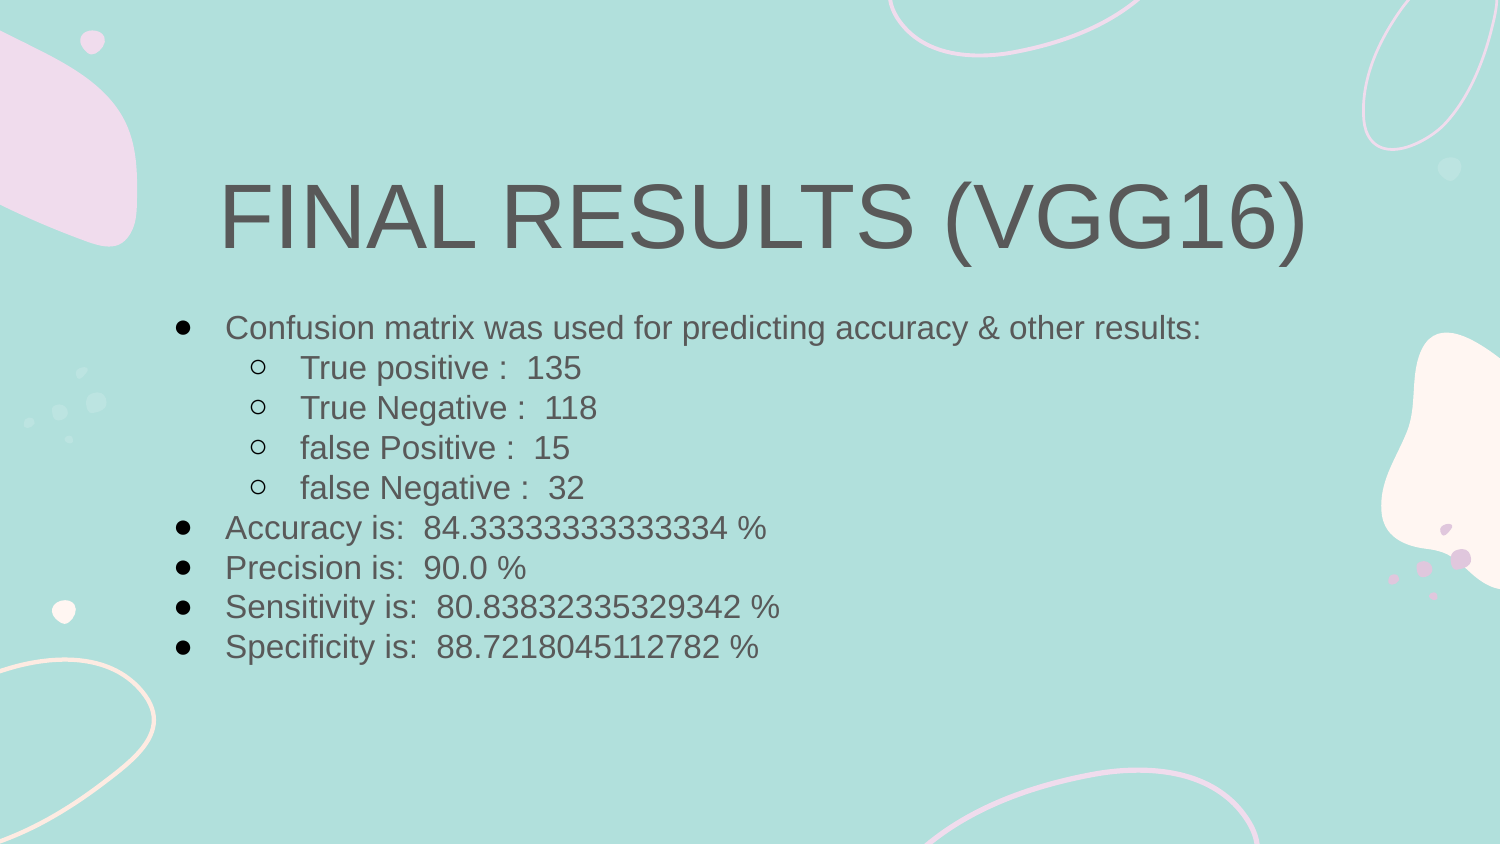

# FINAL RESULTS (VGG16)
Confusion matrix was used for predicting accuracy & other results:
True positive :  135
True Negative :  118
false Positive :  15
false Negative :  32
Accuracy is:  84.33333333333334 %
Precision is:  90.0 %
Sensitivity is:  80.83832335329342 %
Specificity is:  88.7218045112782 %